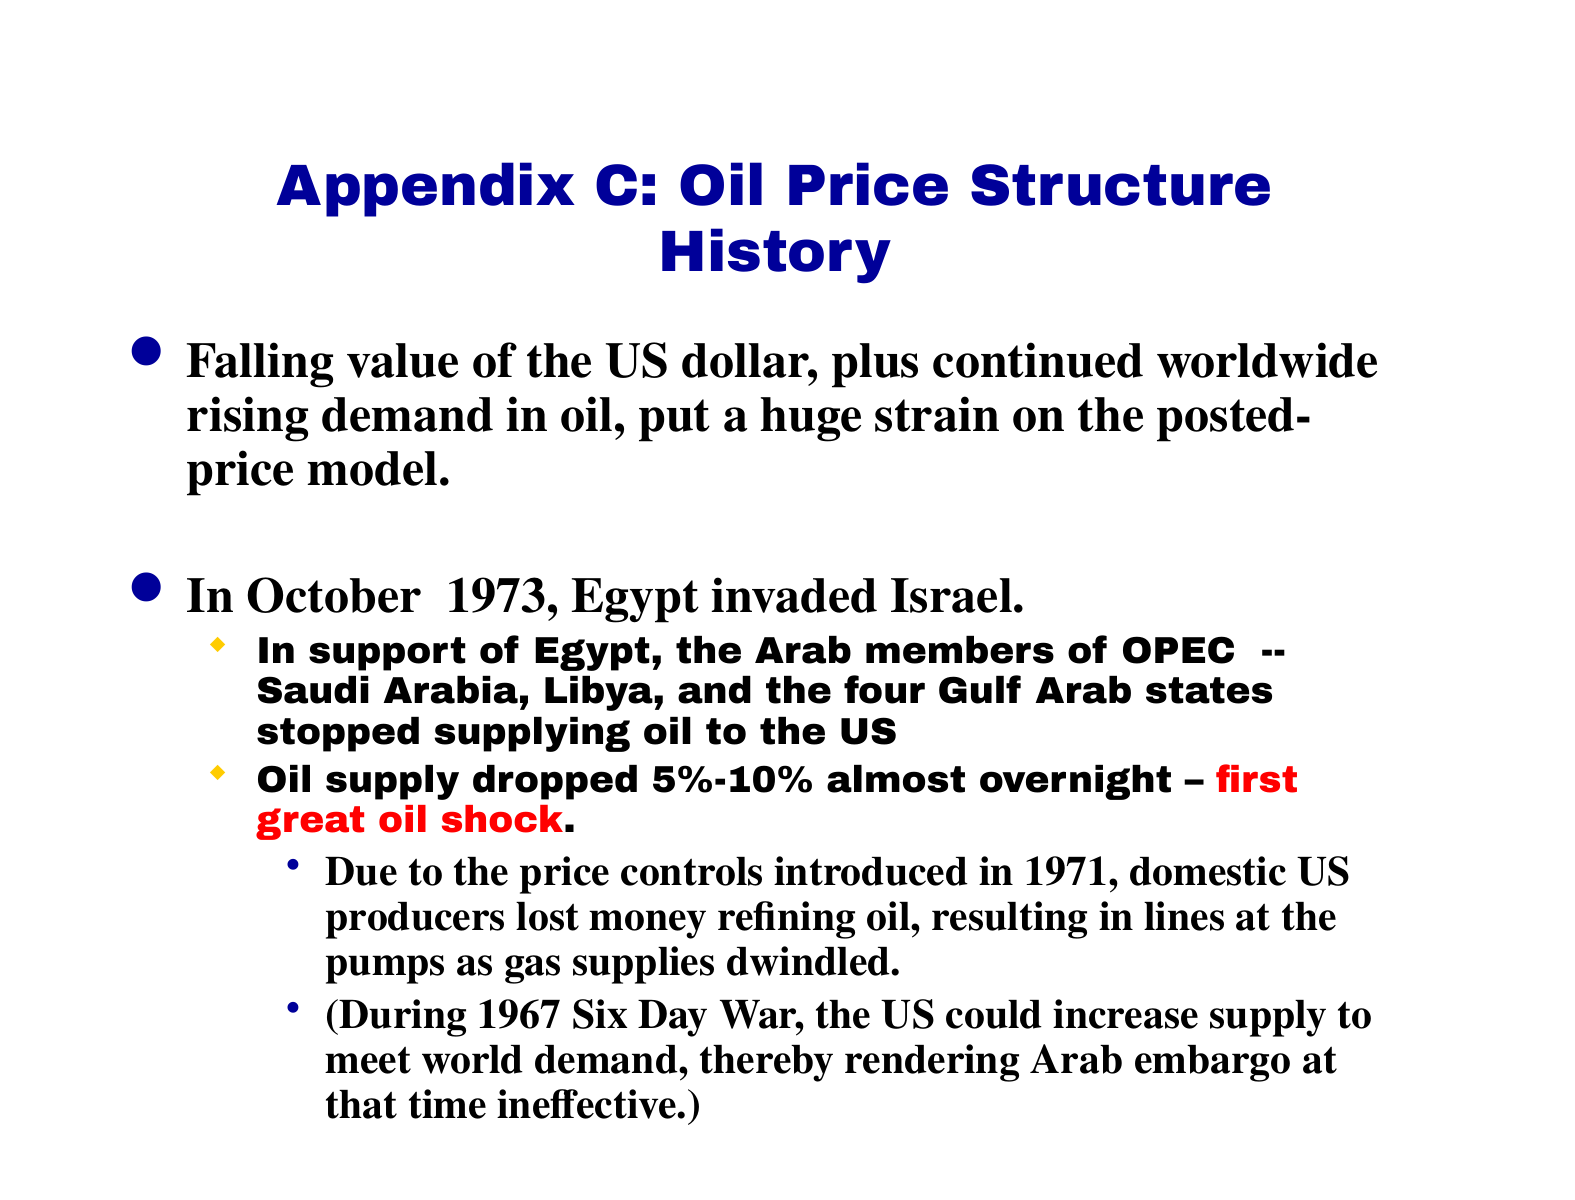

Appendix C: Oil Price Structure History

Falling value of the US dollar, plus continued worldwide rising demand in oil, put a huge strain on the posted-price model.

In October  1973, Egypt invaded Israel.
In support of Egypt, the Arab members of OPEC  -- Saudi Arabia, Libya, and the four Gulf Arab states stopped supplying oil to the US
Oil supply dropped 5%-10% almost overnight – first great oil shock.
Due to the price controls introduced in 1971, domestic US producers lost money refining oil, resulting in lines at the pumps as gas supplies dwindled.
(During 1967 Six Day War, the US could increase supply to meet world demand, thereby rendering Arab embargo at that time ineffective.)

In December 1973, Iran unilaterally raised posted price to $11.65, a four-fold increase from the mid-1973 posted price of $2.90.

The posted price was eventually raised to $12.70 by the end of 1977.